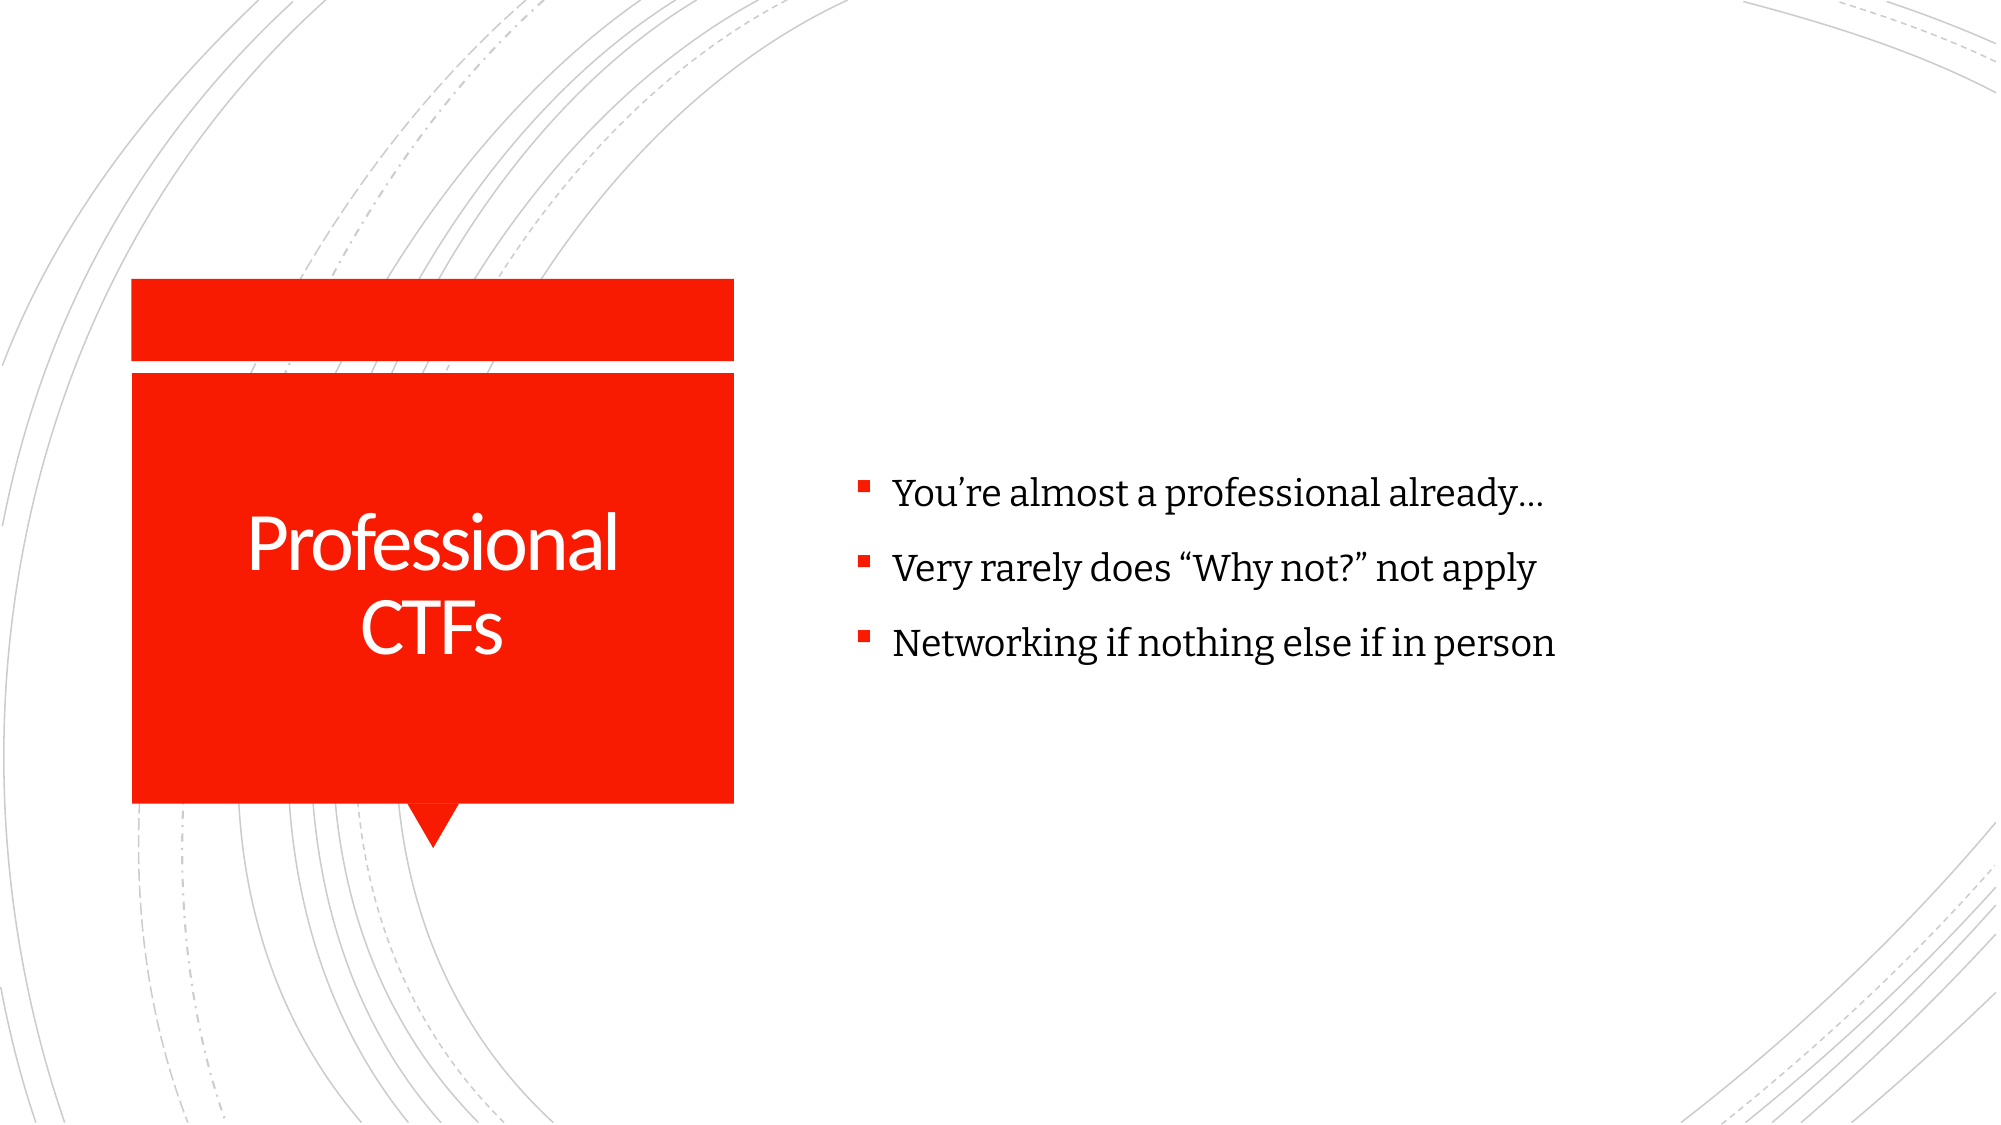

You’re almost a professional already…
Very rarely does “Why not?” not apply
Networking if nothing else if in person
# Professional CTFs